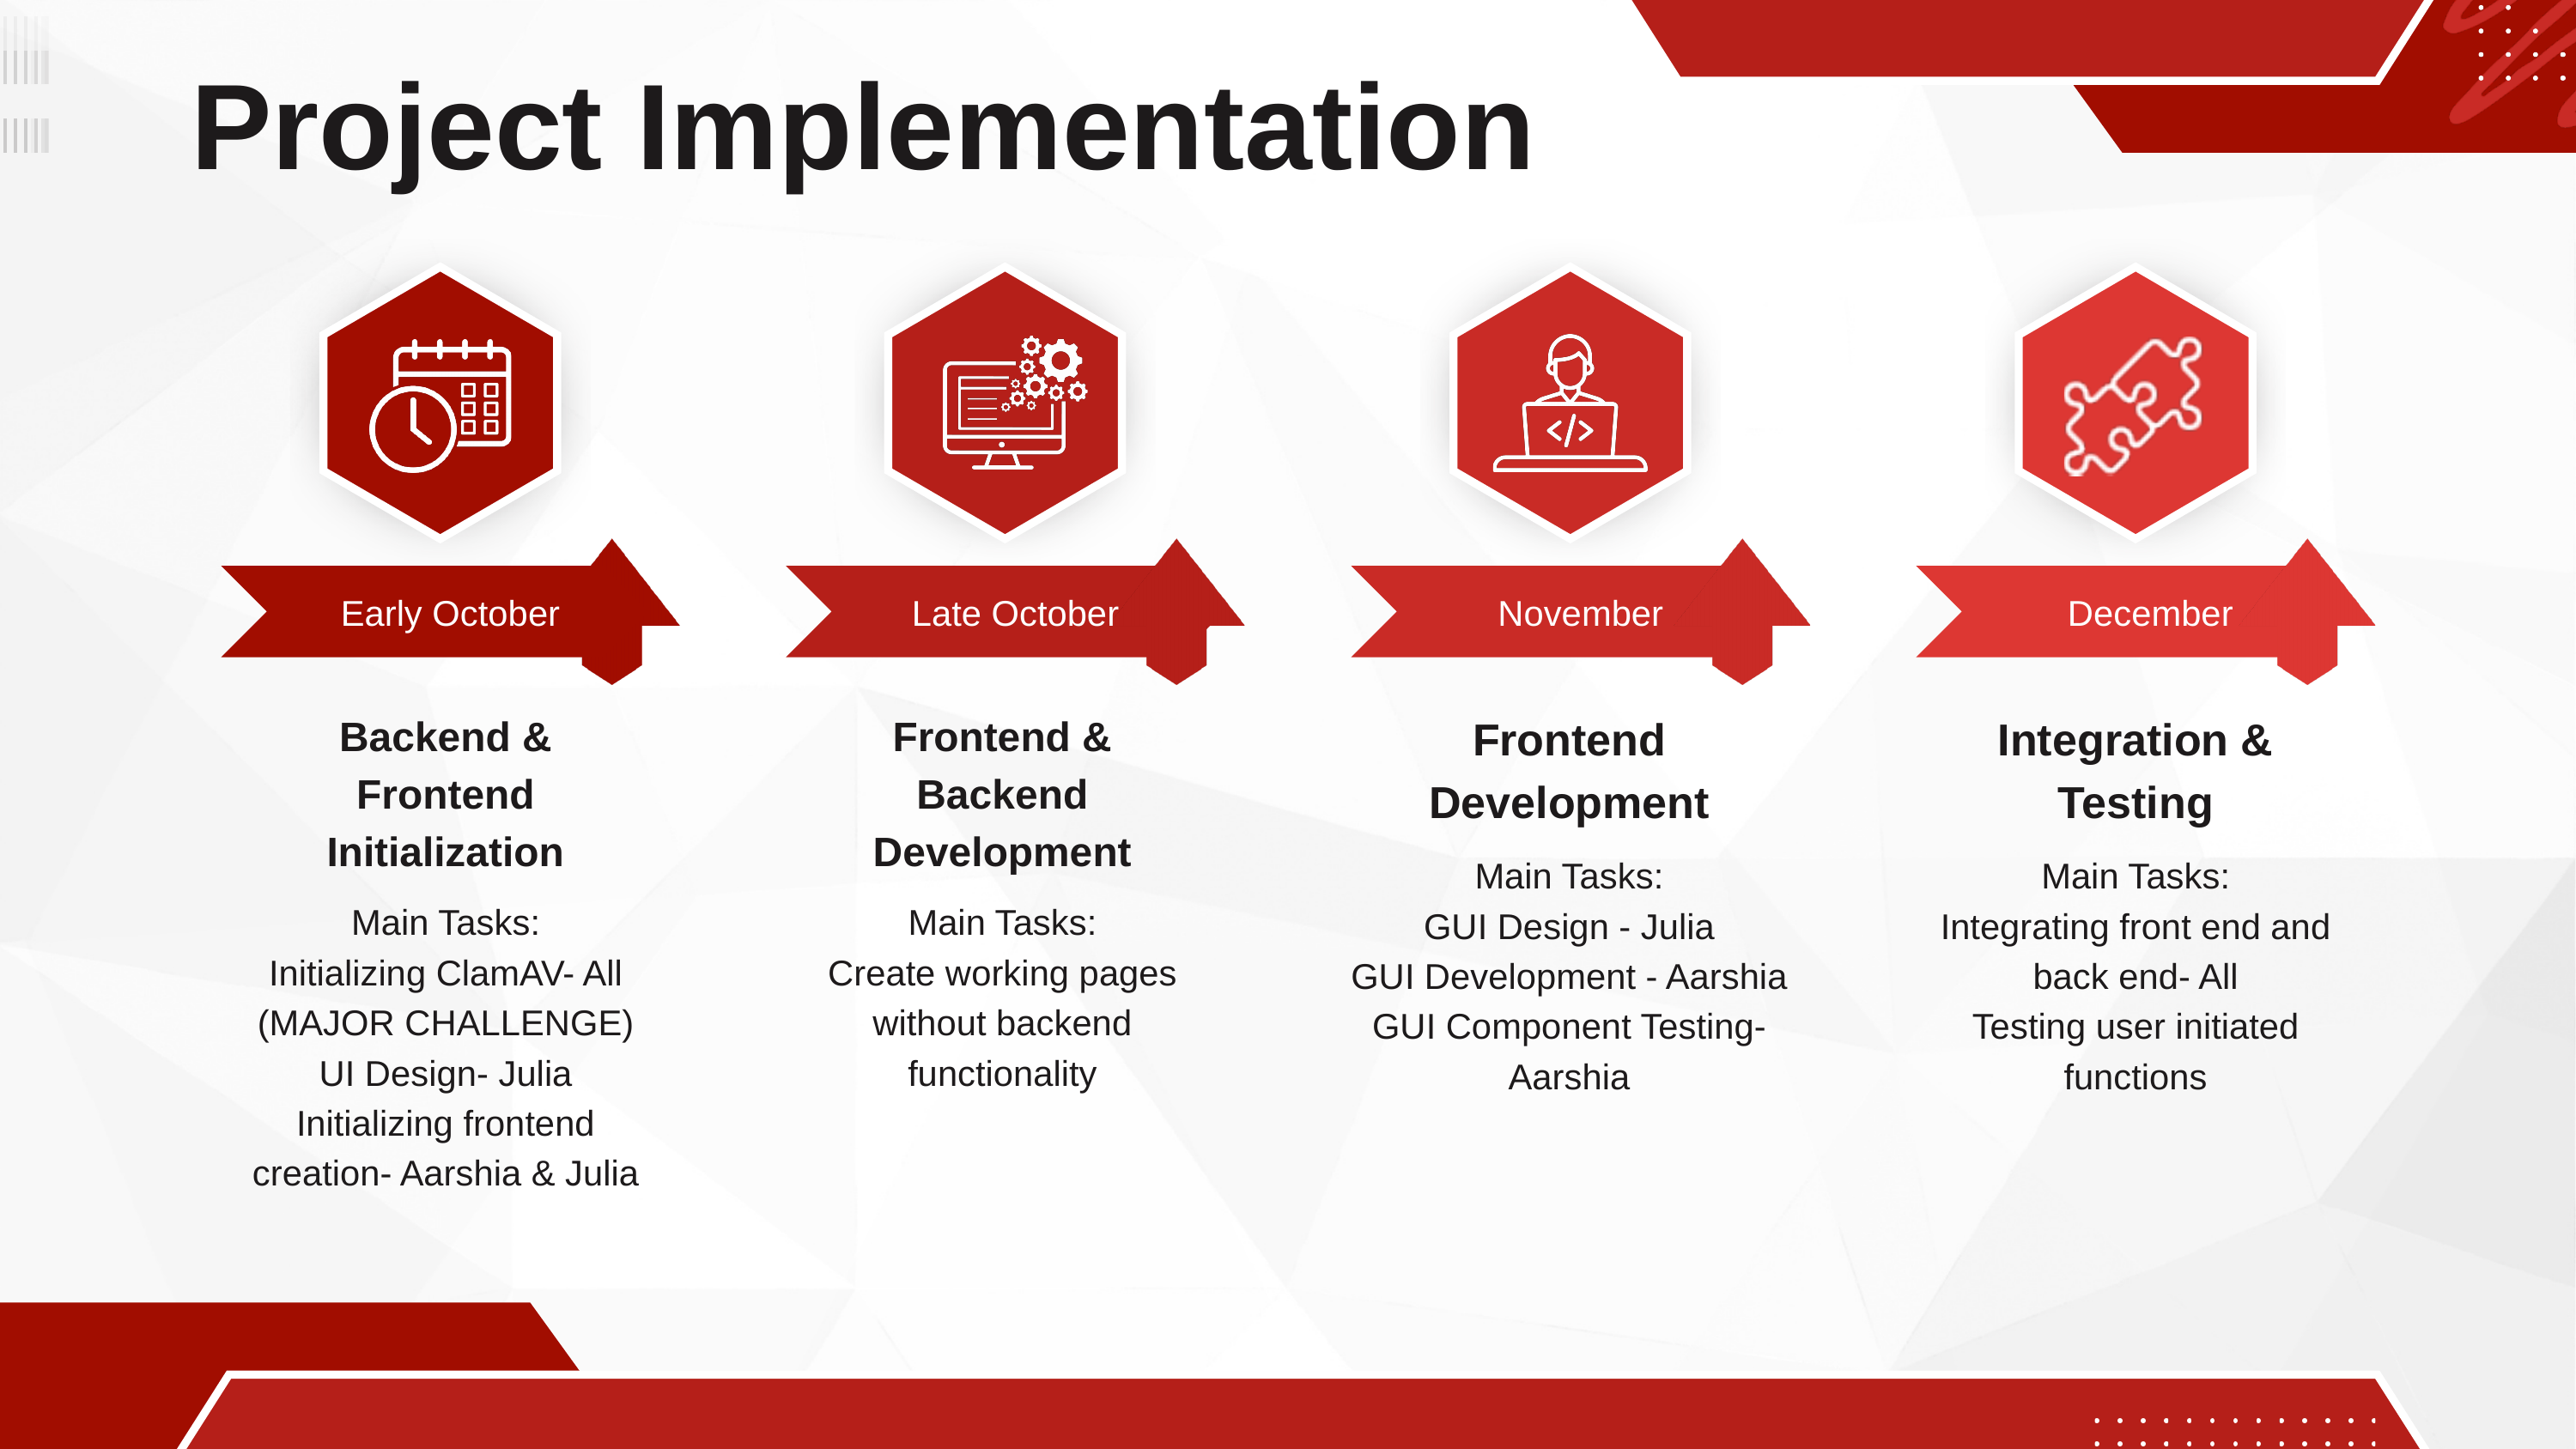

Project Implementation

Early October
Late October
November
December
Backend & Frontend Initialization
Main Tasks:
Initializing ClamAV- All (MAJOR CHALLENGE)
UI Design- Julia
Initializing frontend creation- Aarshia & Julia
Frontend & Backend Development
Main Tasks:
Create working pages without backend functionality

Frontend Development
Main Tasks:
GUI Design - Julia
GUI Development - Aarshia
GUI Component Testing- Aarshia
Integration & Testing
Main Tasks:
Integrating front end and back end- All
Testing user initiated functions